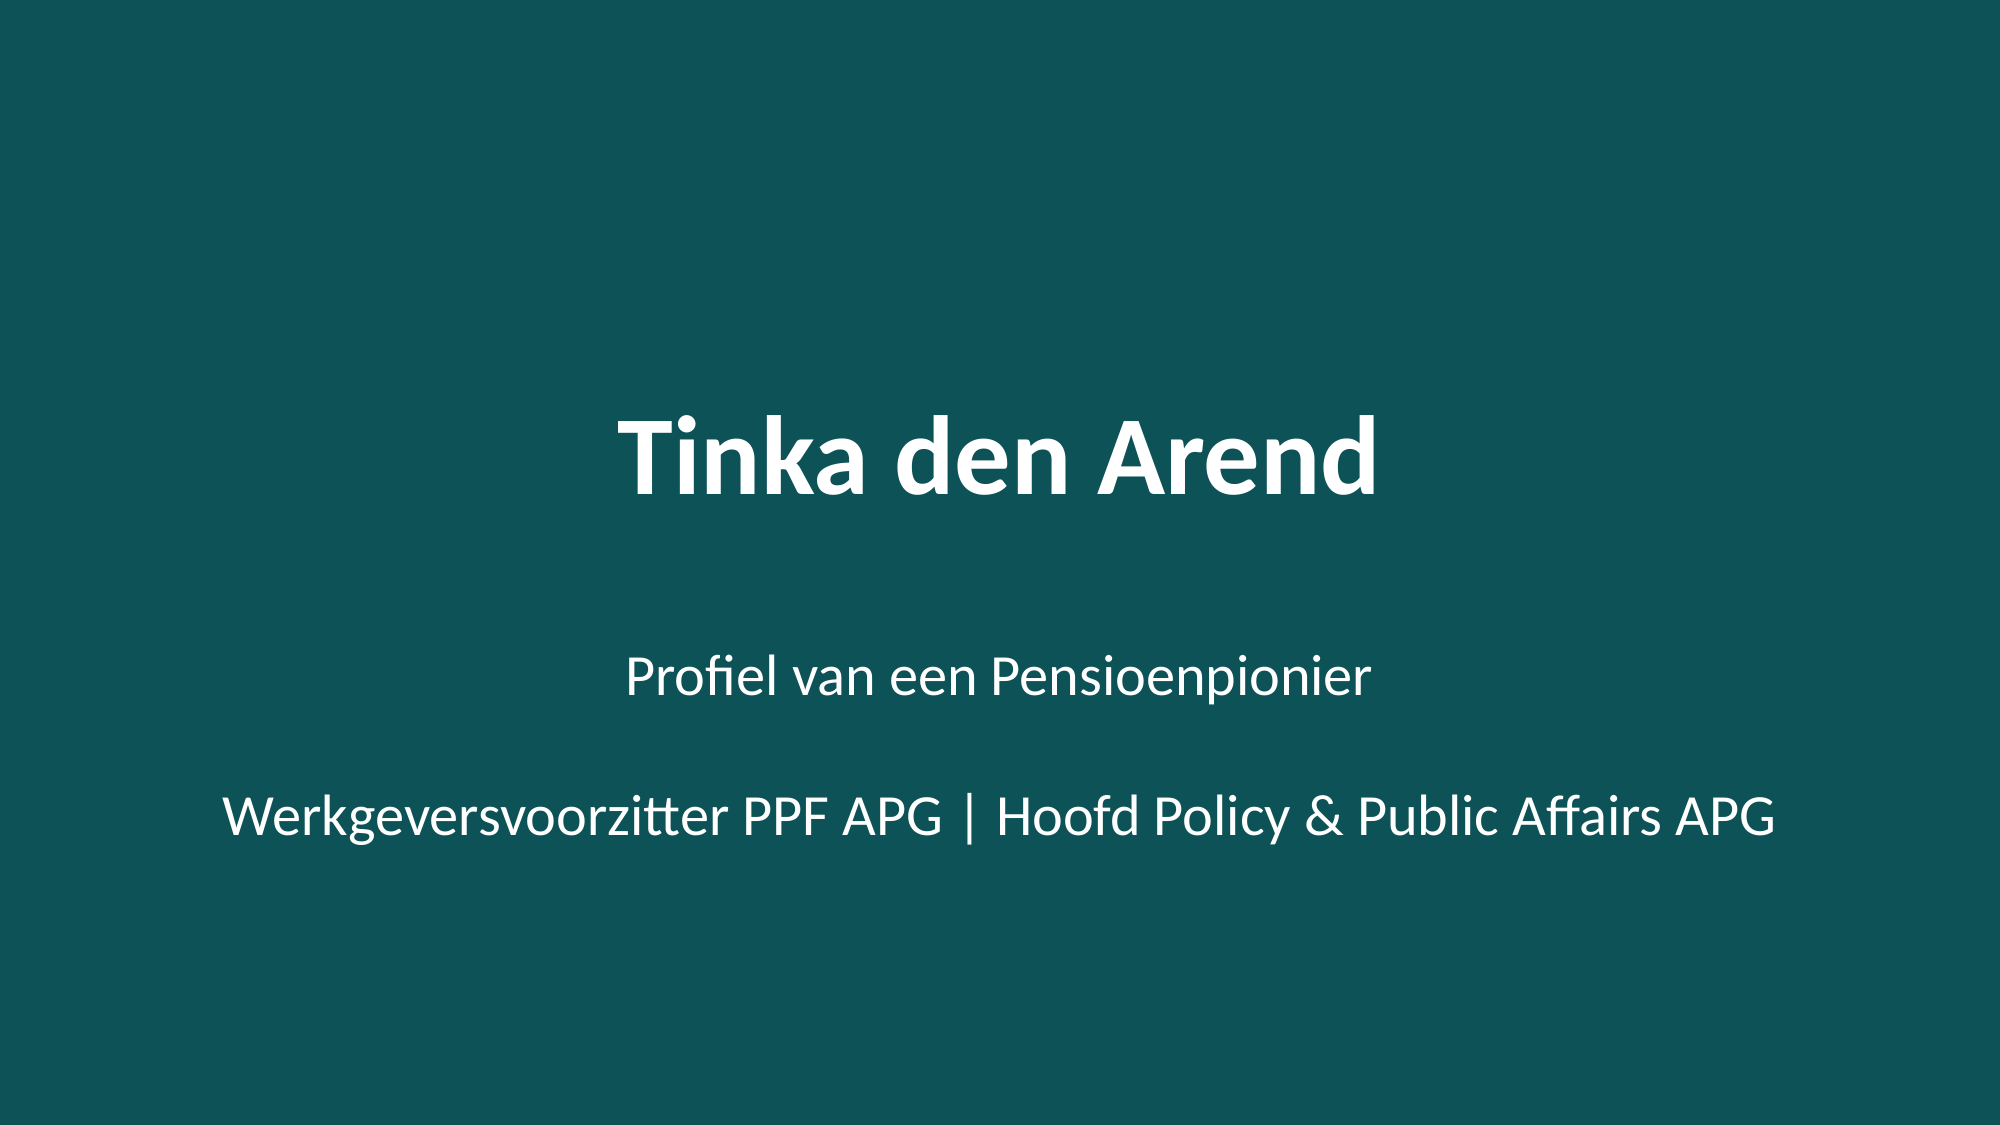

Tinka den Arend
Profiel van een Pensioenpionier
Werkgeversvoorzitter PPF APG | Hoofd Policy & Public Affairs APG